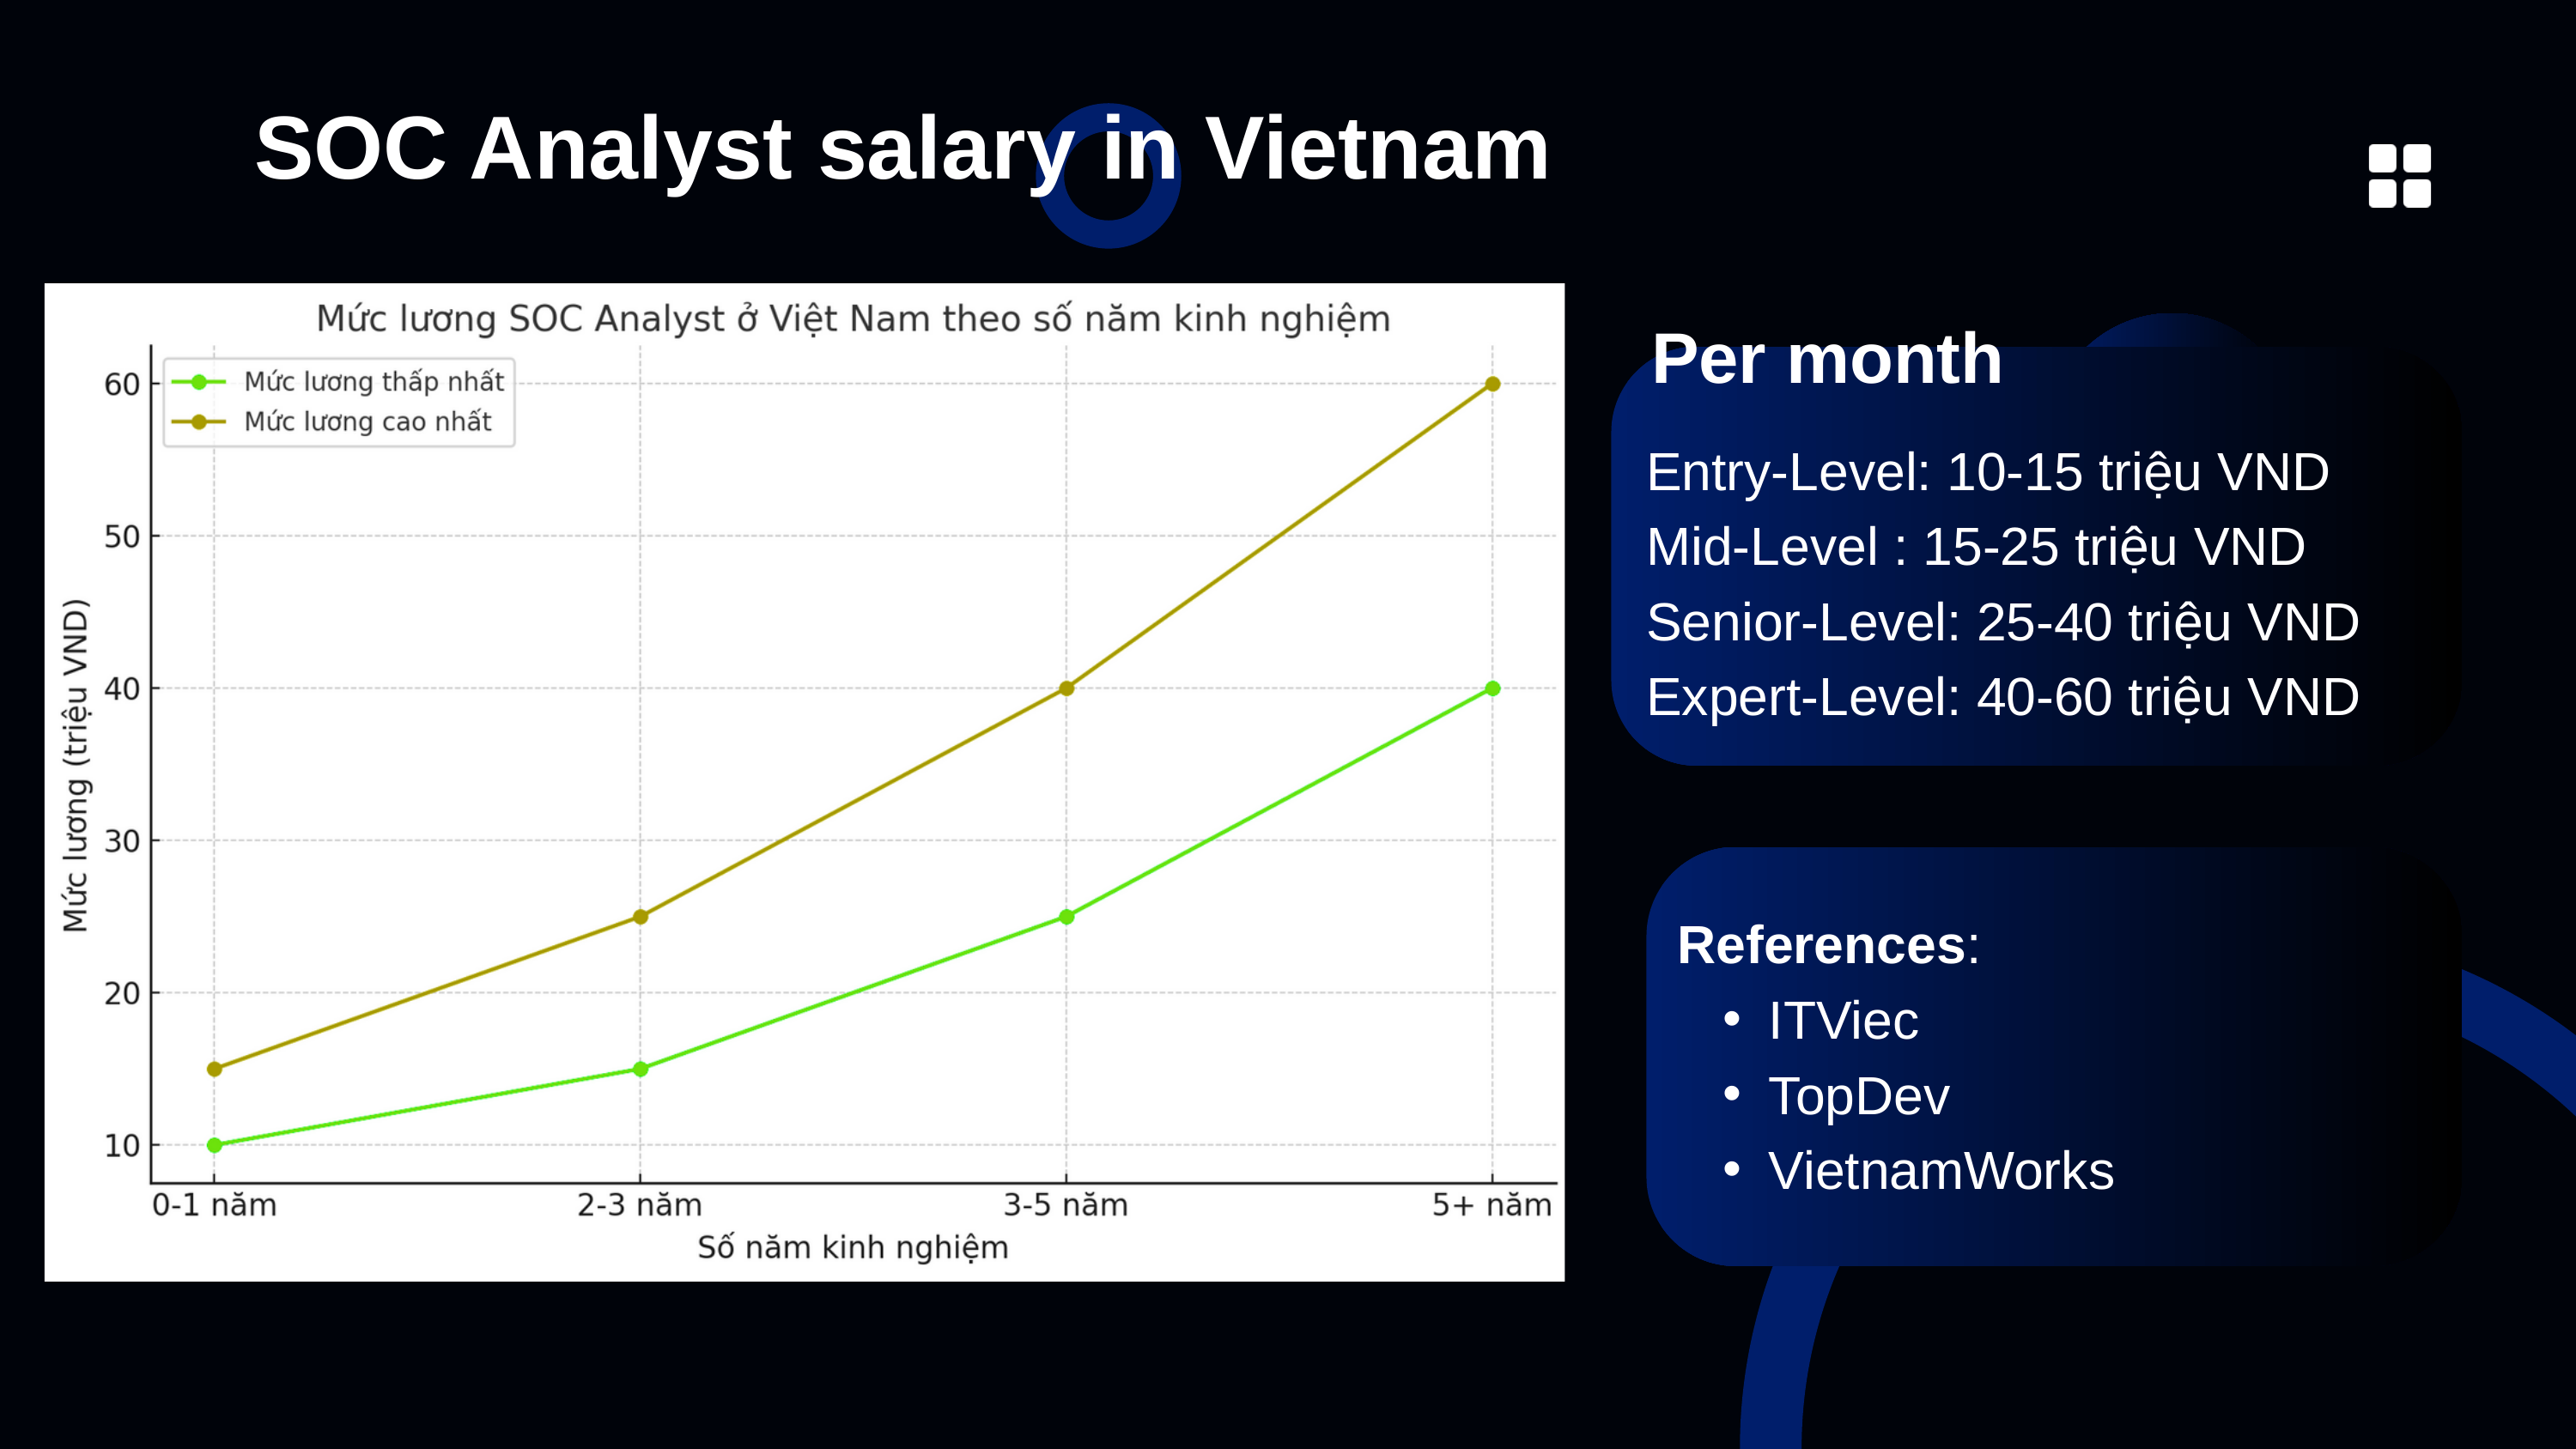

SOC Analyst salary in Vietnam

Per month

Entry-Level: 10-15 triệu VND
Mid-Level : 15-25 triệu VND
Senior-Level: 25-40 triệu VND
Expert-Level: 40-60 triệu VND

References:
ITViec
TopDev
VietnamWorks